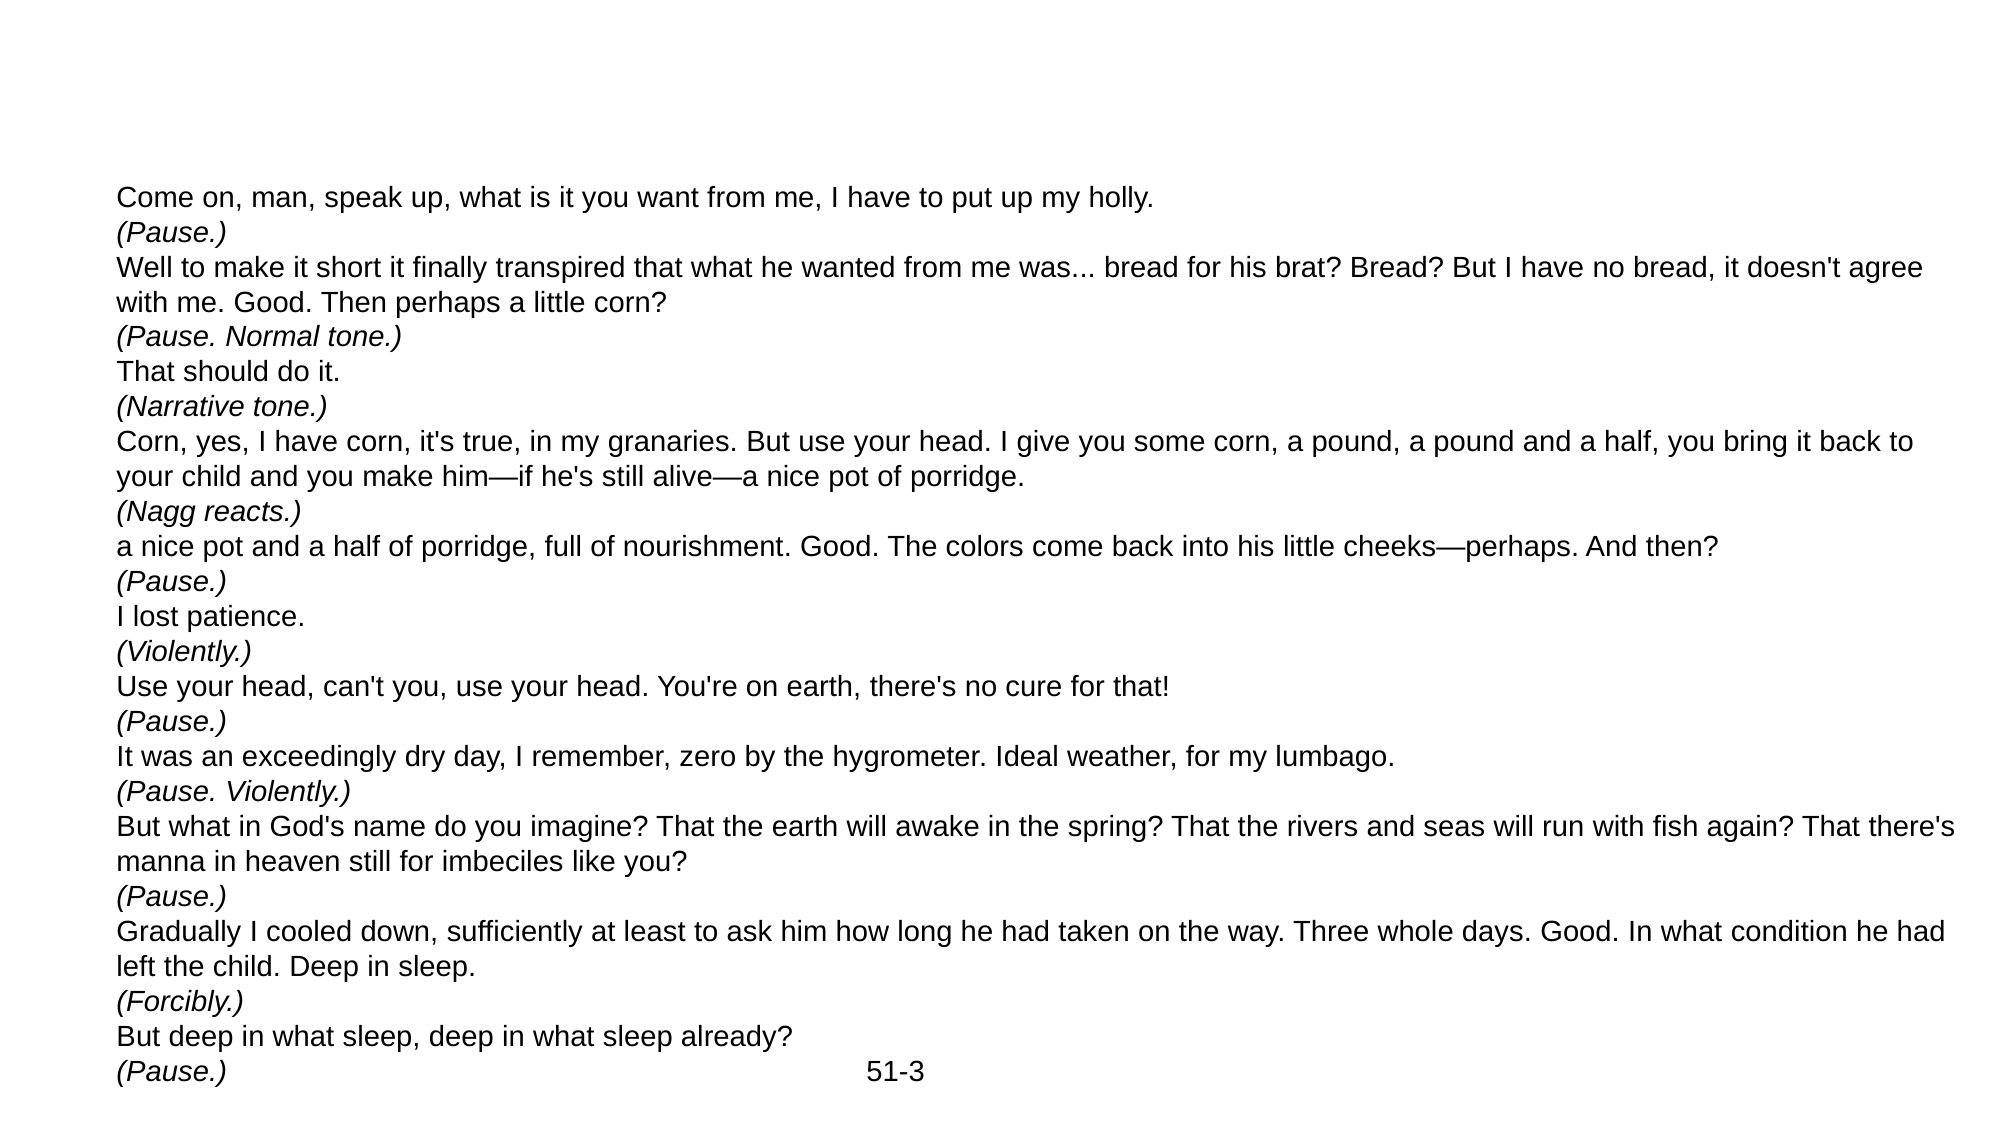

Come on, man, speak up, what is it you want from me, I have to put up my holly.
(Pause.)
Well to make it short it finally transpired that what he wanted from me was... bread for his brat? Bread? But I have no bread, it doesn't agree with me. Good. Then perhaps a little corn?
(Pause. Normal tone.)
That should do it.
(Narrative tone.)
Corn, yes, I have corn, it's true, in my granaries. But use your head. I give you some corn, a pound, a pound and a half, you bring it back to your child and you make him—if he's still alive—a nice pot of porridge.
(Nagg reacts.)
a nice pot and a half of porridge, full of nourishment. Good. The colors come back into his little cheeks—perhaps. And then?
(Pause.)
I lost patience.
(Violently.)
Use your head, can't you, use your head. You're on earth, there's no cure for that!
(Pause.)
It was an exceedingly dry day, I remember, zero by the hygrometer. Ideal weather, for my lumbago.
(Pause. Violently.)
But what in God's name do you imagine? That the earth will awake in the spring? That the rivers and seas will run with fish again? That there's manna in heaven still for imbeciles like you?
(Pause.)
Gradually I cooled down, sufficiently at least to ask him how long he had taken on the way. Three whole days. Good. In what condition he had left the child. Deep in sleep.
(Forcibly.)
But deep in what sleep, deep in what sleep already?
(Pause.) 					51-3